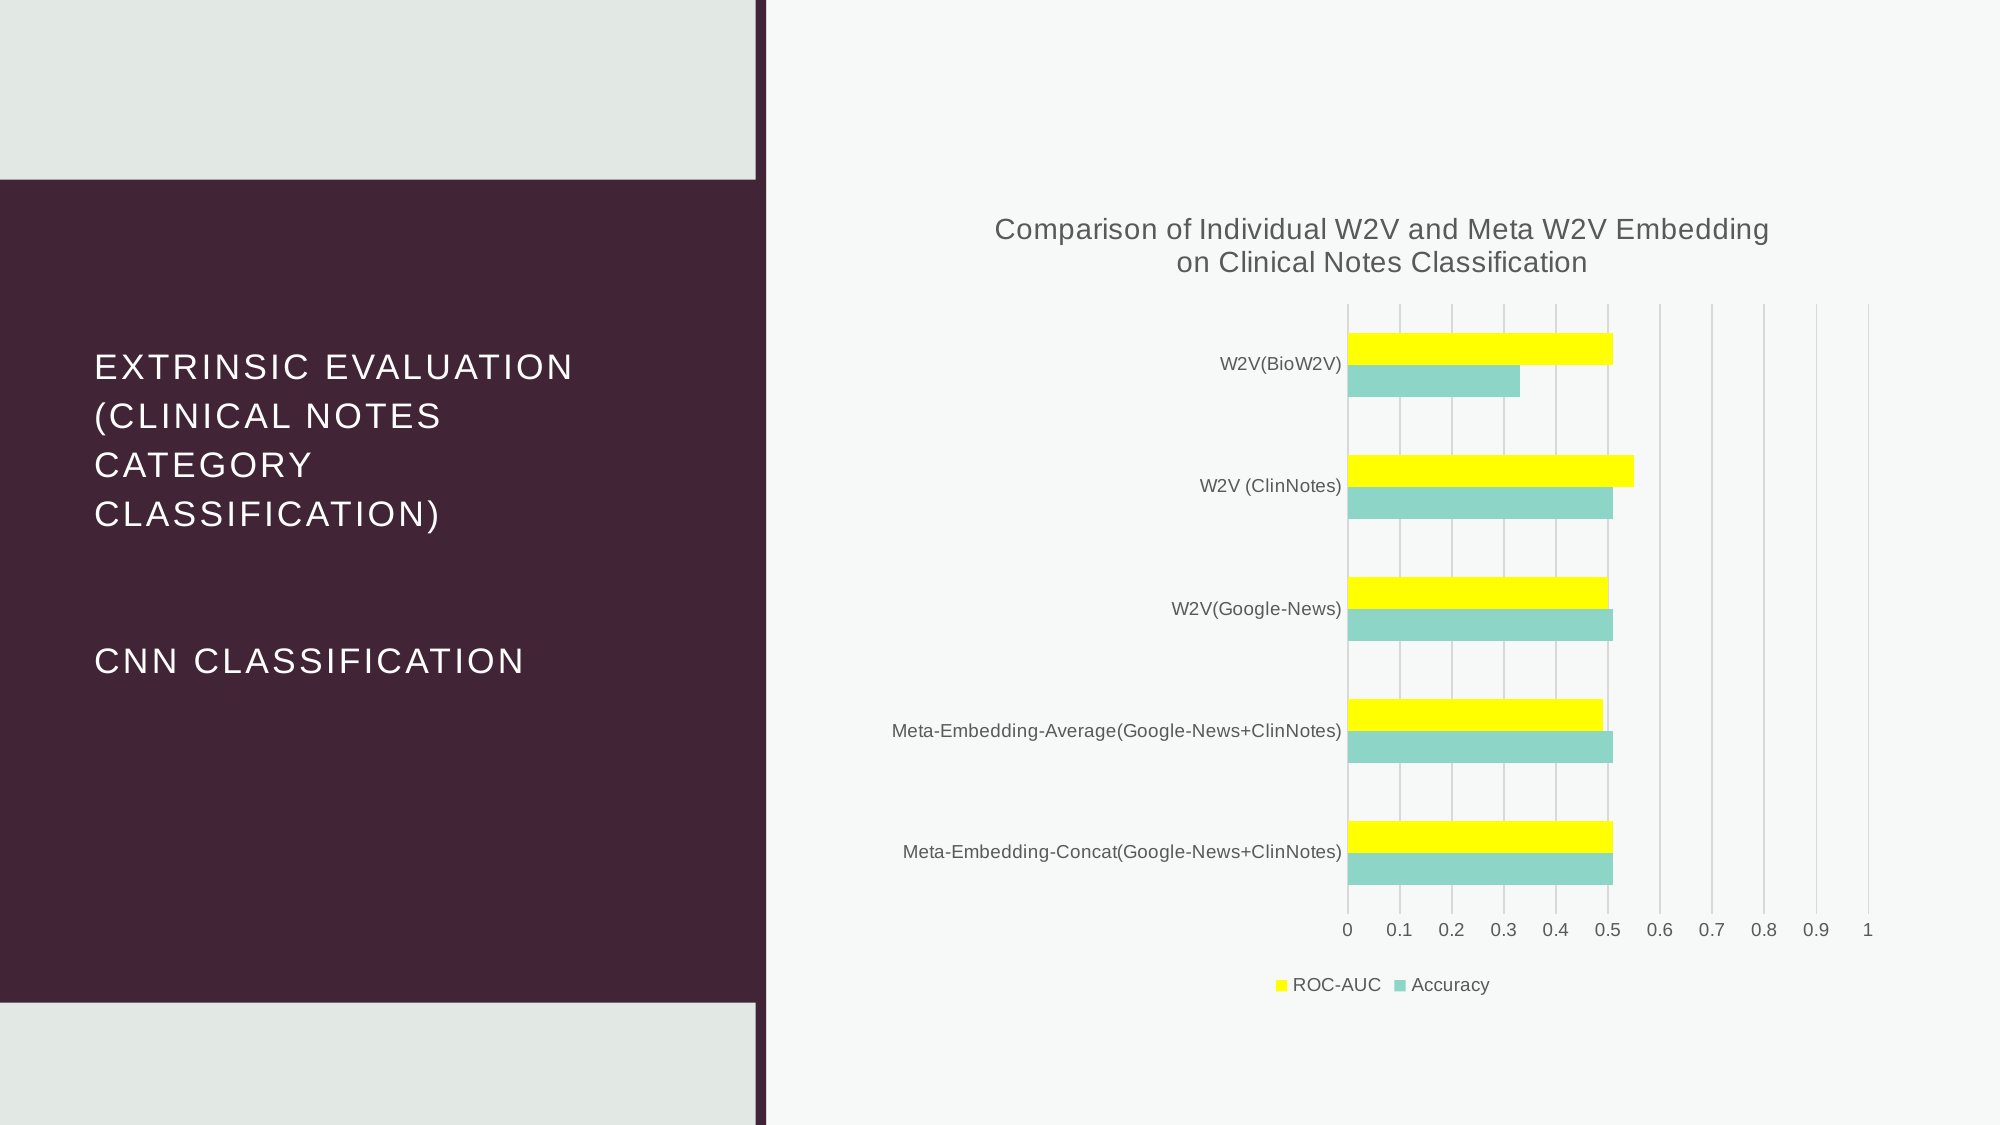

### Chart: Comparison of Individual W2V and Meta W2V Embedding on Clinical Notes Classification

| Category | Accuracy | ROC-AUC |
|---|---|---|
| Meta-Embedding-Concat(Google-News+ClinNotes) | 0.51 | 0.51 |
| Meta-Embedding-Average(Google-News+ClinNotes) | 0.51 | 0.49 |
| W2V(Google-News) | 0.51 | 0.5 |
| W2V (ClinNotes) | 0.51 | 0.55 |
| W2V(BioW2V) | 0.33 | 0.51 |
# Extrinsic Evaluation
(Clinical Notes Category Classification)
CNN Classification